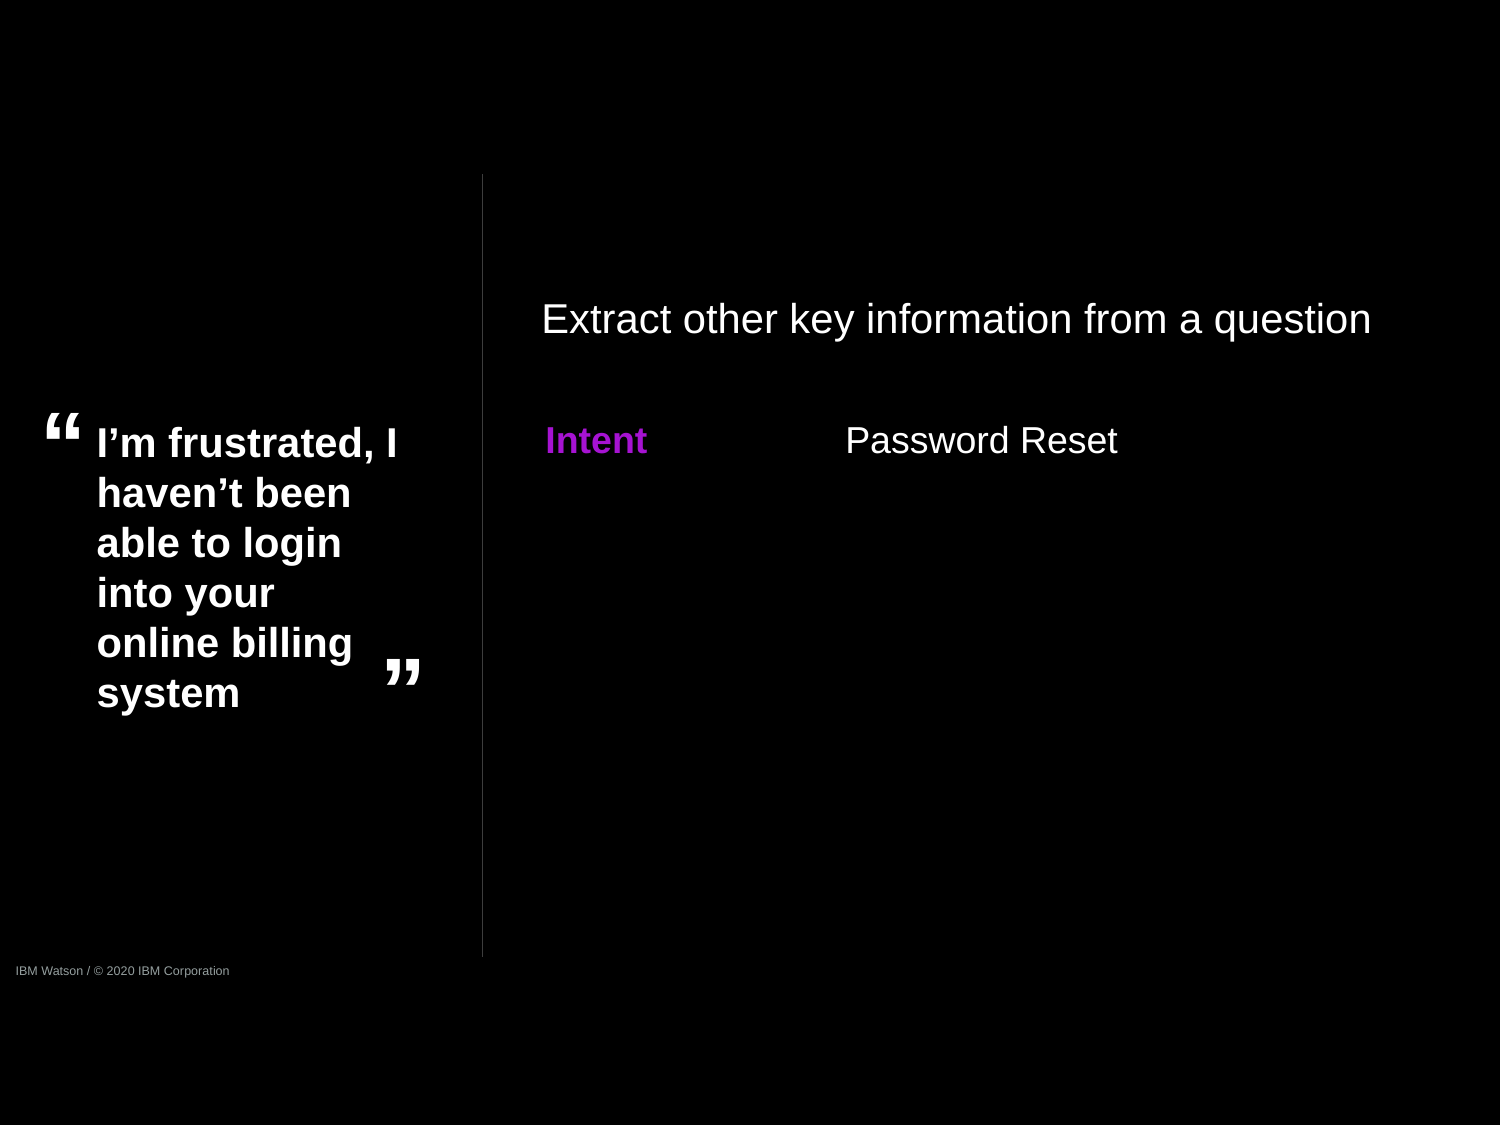

Extract other key information from a question
“
I’m frustrated, I haven’t been able to login into your online billing system
”
Intent 		Password Reset
IBM Watson / © 2020 IBM Corporation